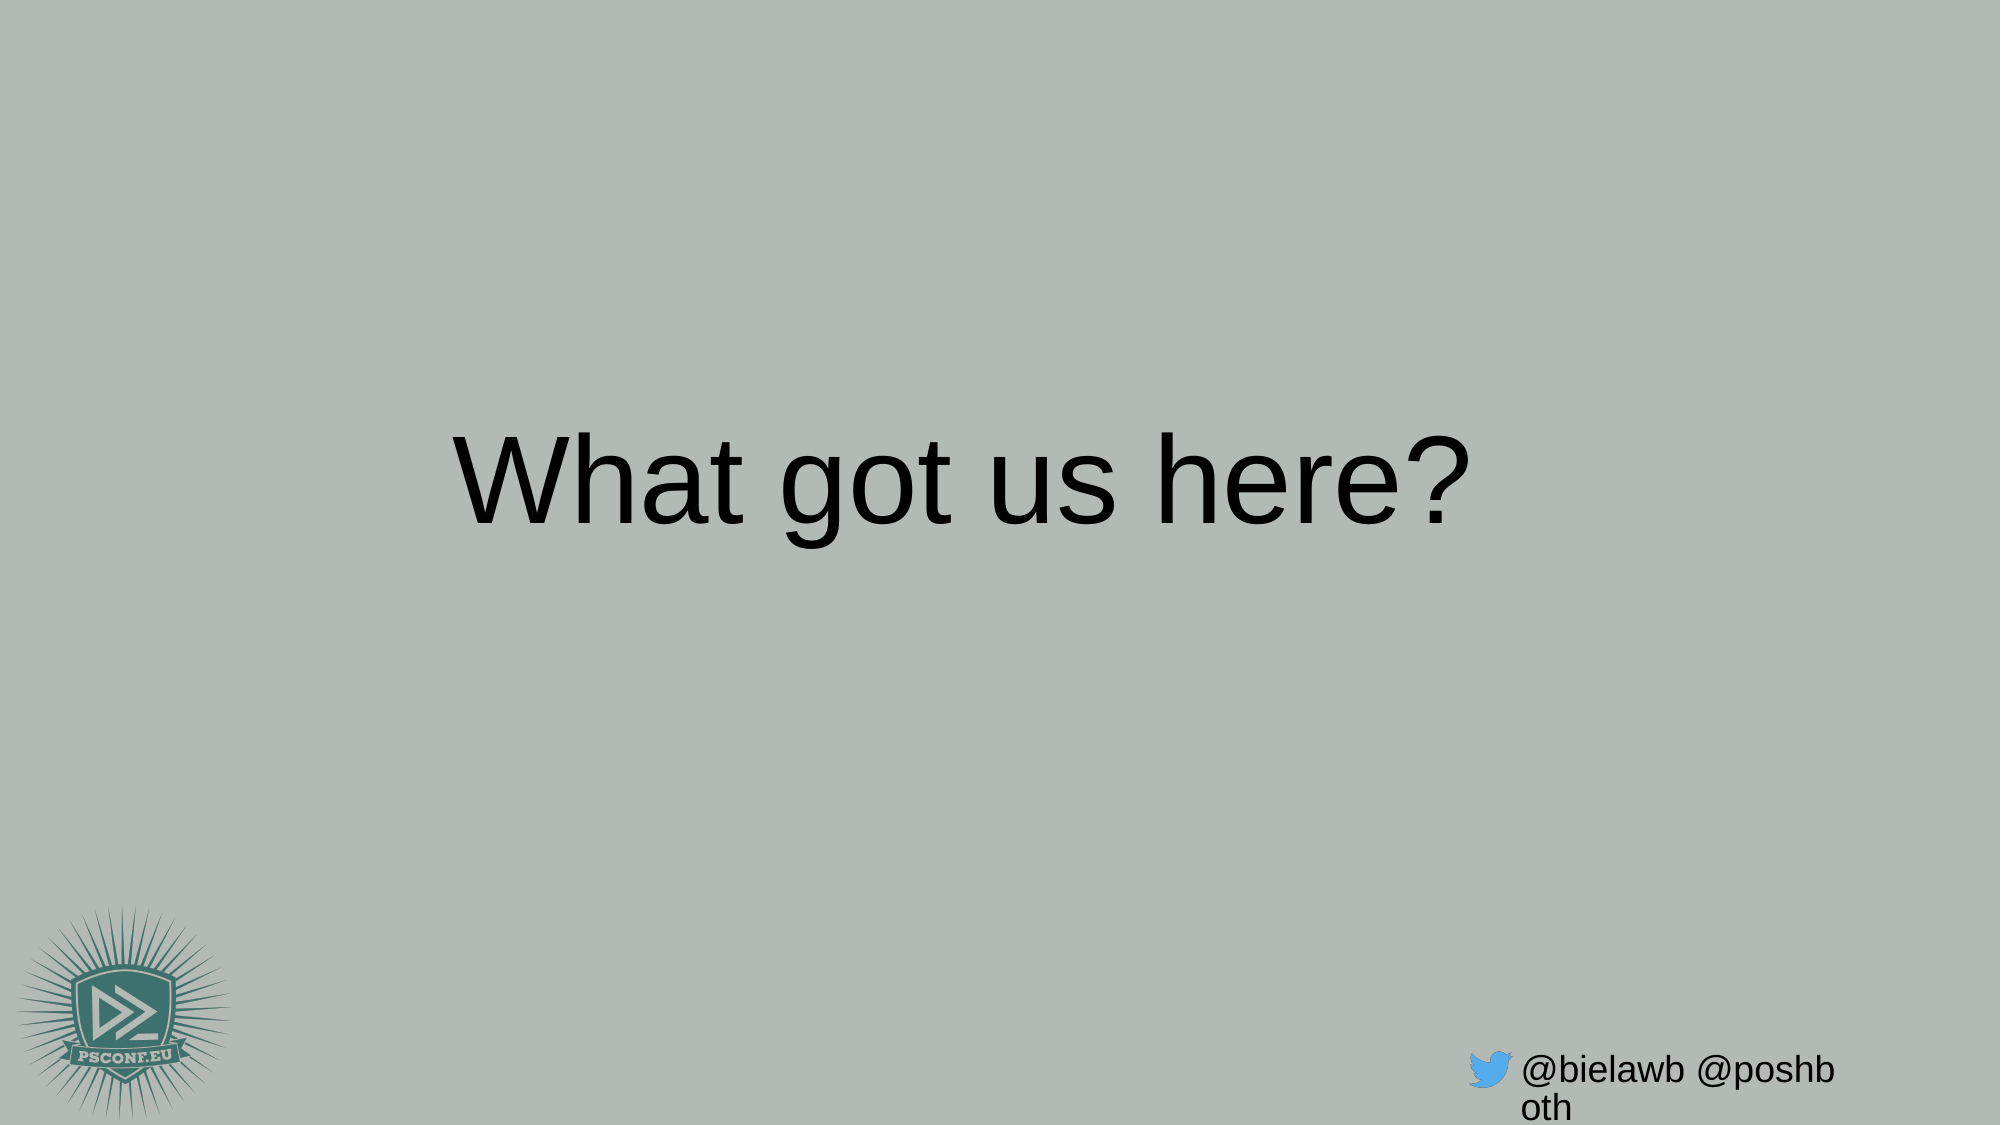

#

		What got us here?

@bielawb @poshboth